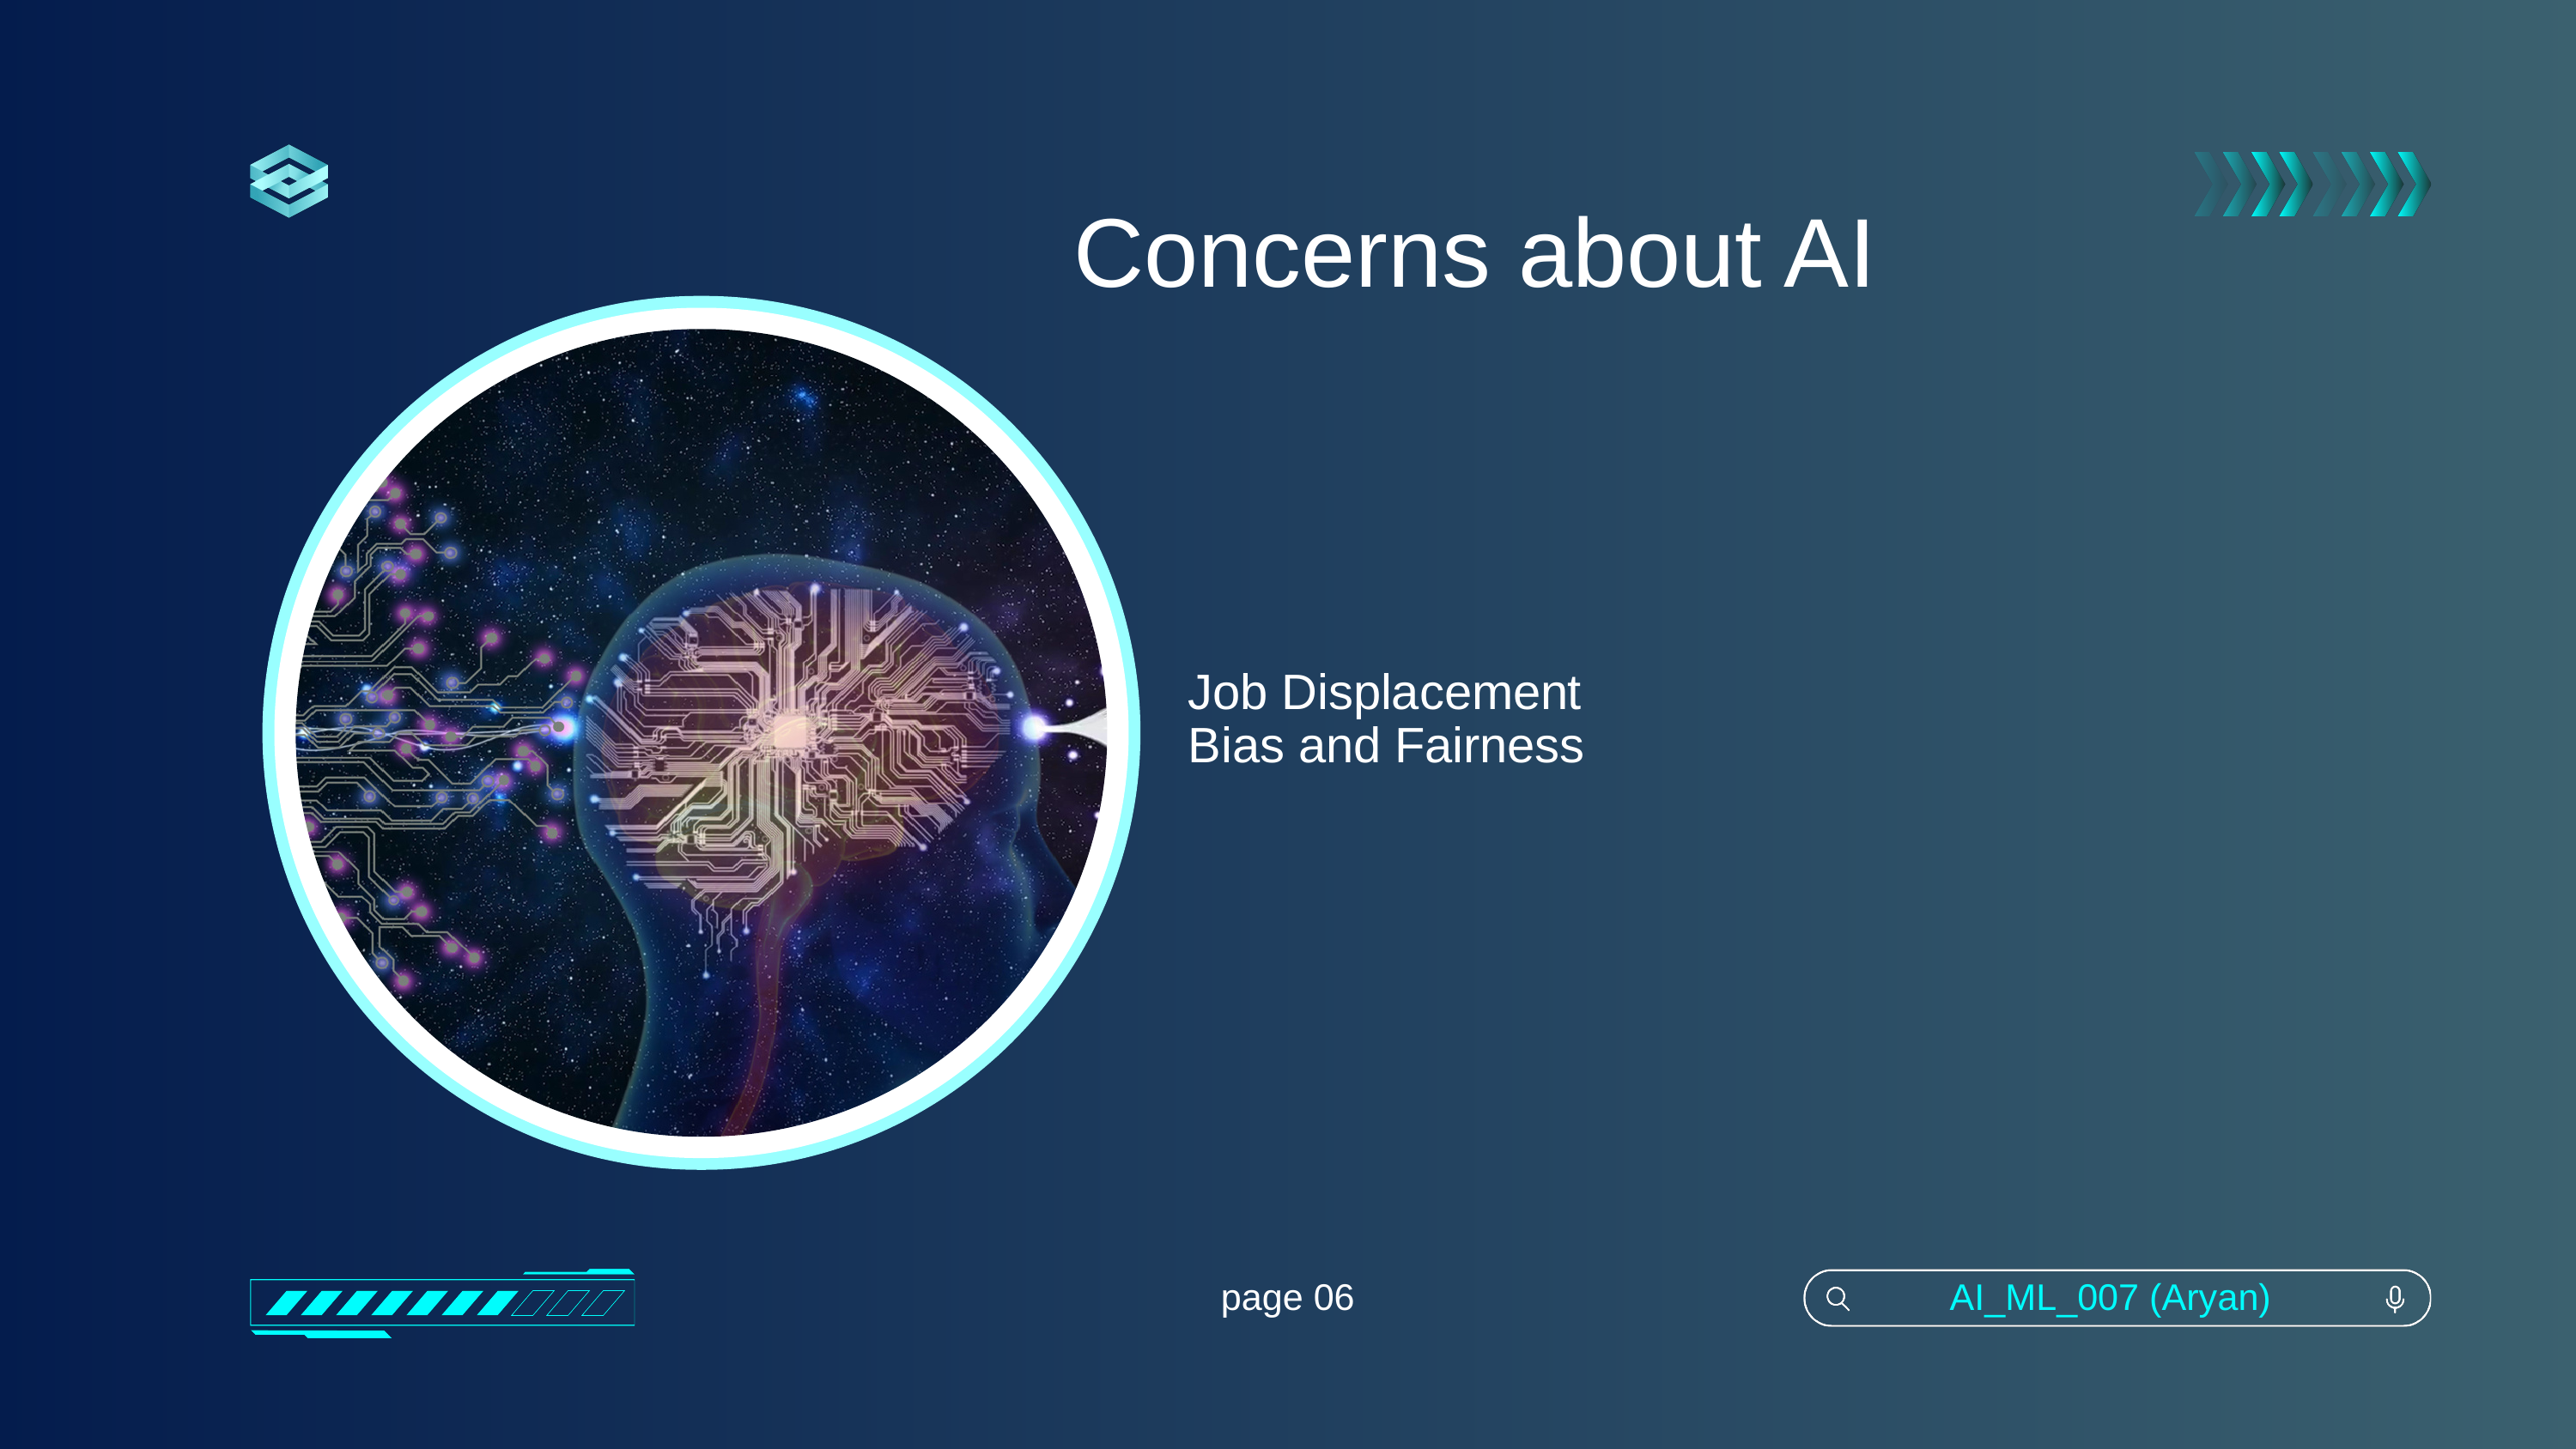

Concerns about AI

Job Displacement
Bias and Fairness

page 06
AI_ML_007 (Aryan)